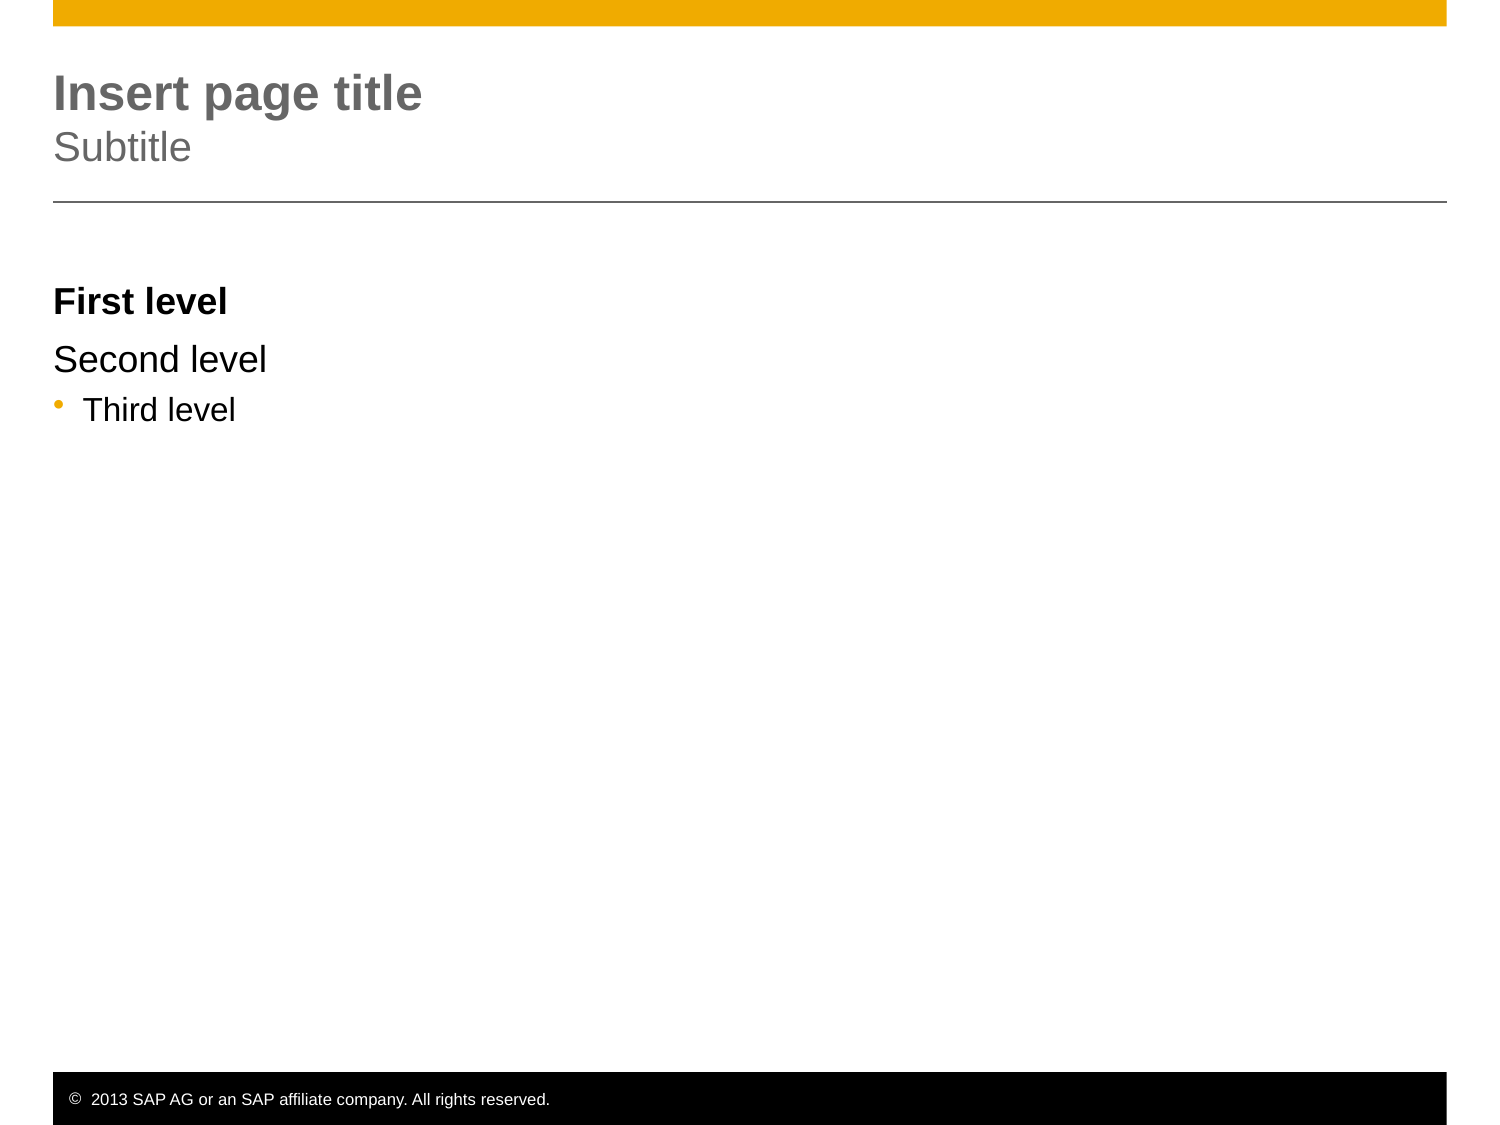

# Insert page title Subtitle
First level
Second level
Third level